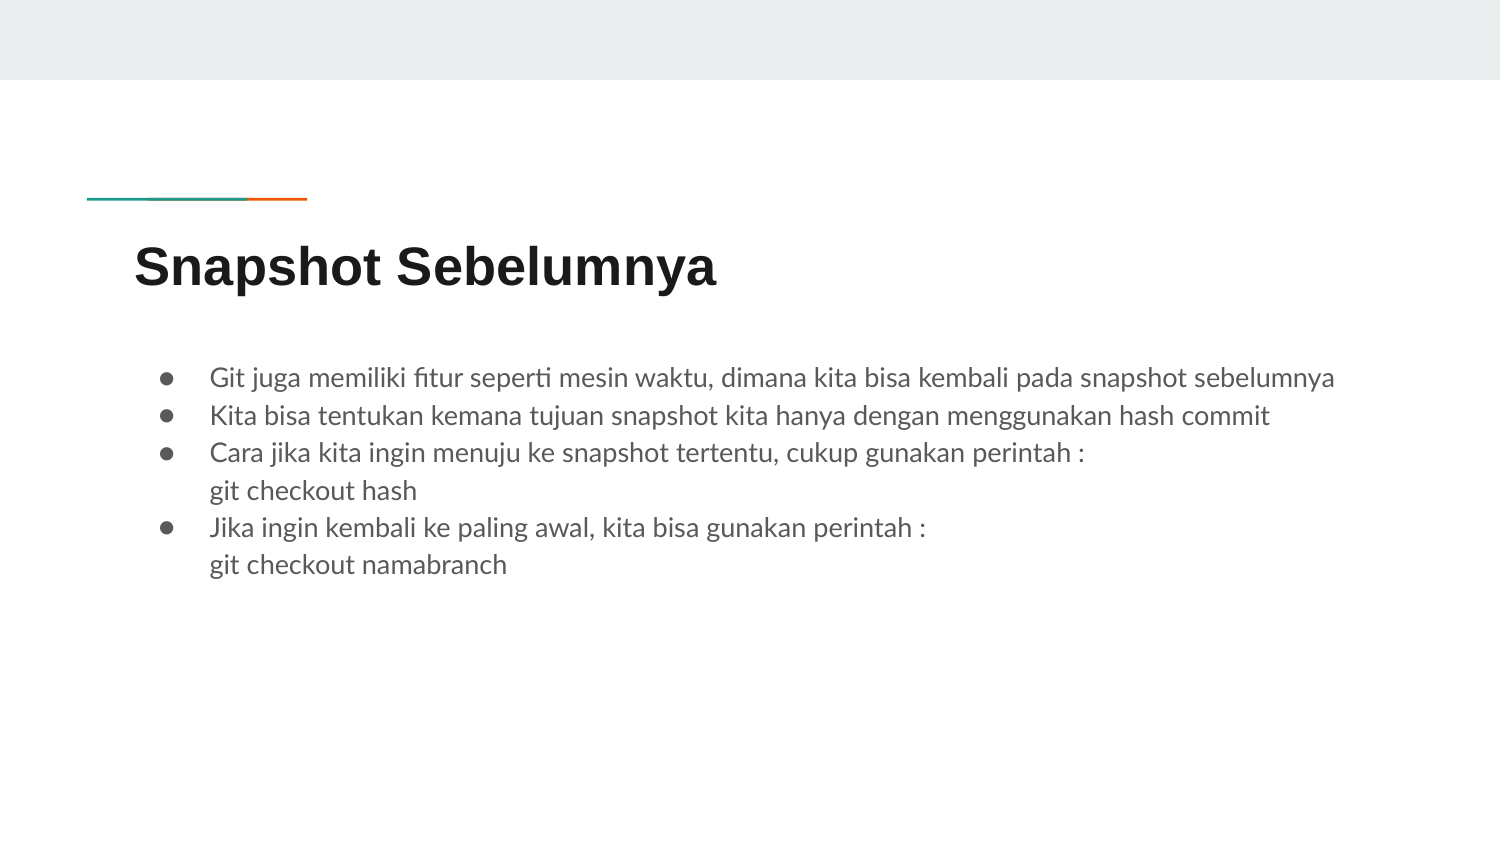

# Snapshot Sebelumnya
Git juga memiliki fitur seperti mesin waktu, dimana kita bisa kembali pada snapshot sebelumnya
Kita bisa tentukan kemana tujuan snapshot kita hanya dengan menggunakan hash commit
Cara jika kita ingin menuju ke snapshot tertentu, cukup gunakan perintah :
git checkout hash
Jika ingin kembali ke paling awal, kita bisa gunakan perintah :
git checkout namabranch